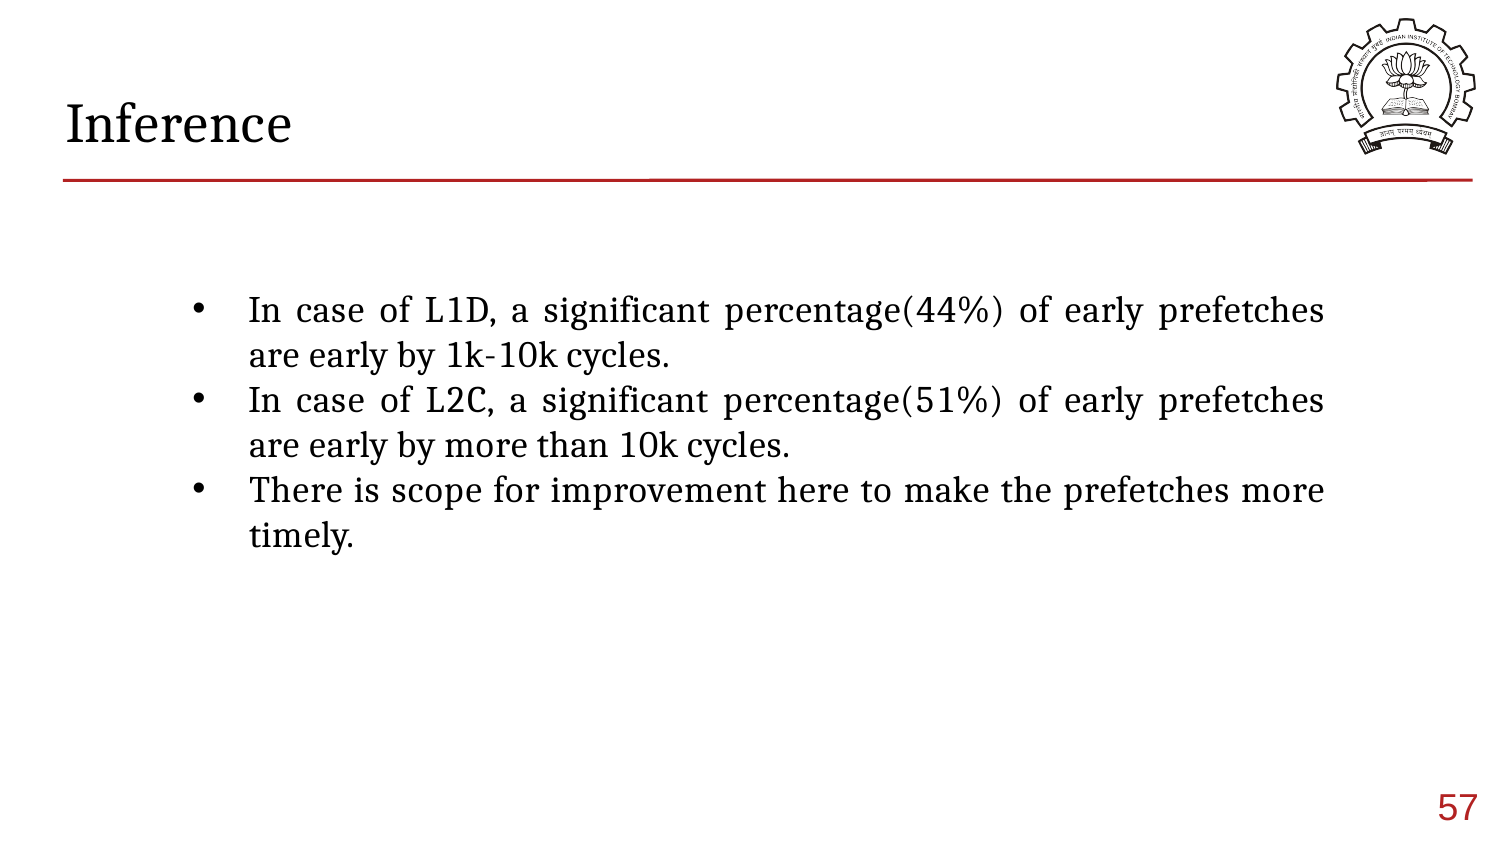

# Inference
In case of L1D, a significant percentage(44%) of early prefetches are early by 1k-10k cycles.
In case of L2C, a significant percentage(51%) of early prefetches are early by more than 10k cycles.
There is scope for improvement here to make the prefetches more timely.
57